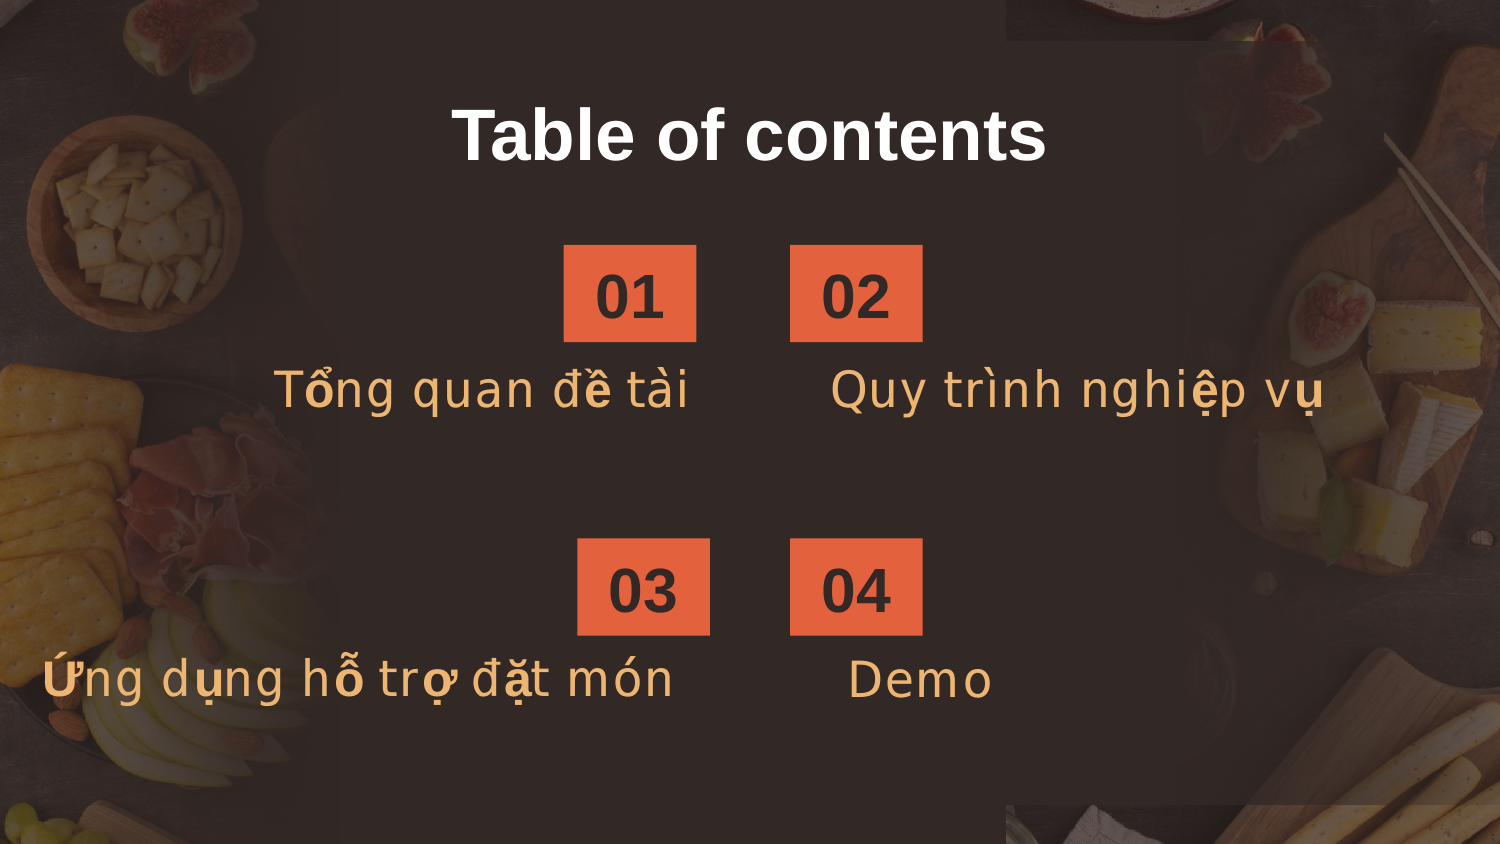

Table of contents
# 01
02
Tổng quan đề tài
Quy trình nghiệp vụ
03
04
Ứng dụng hỗ trợ đặt món
Demo